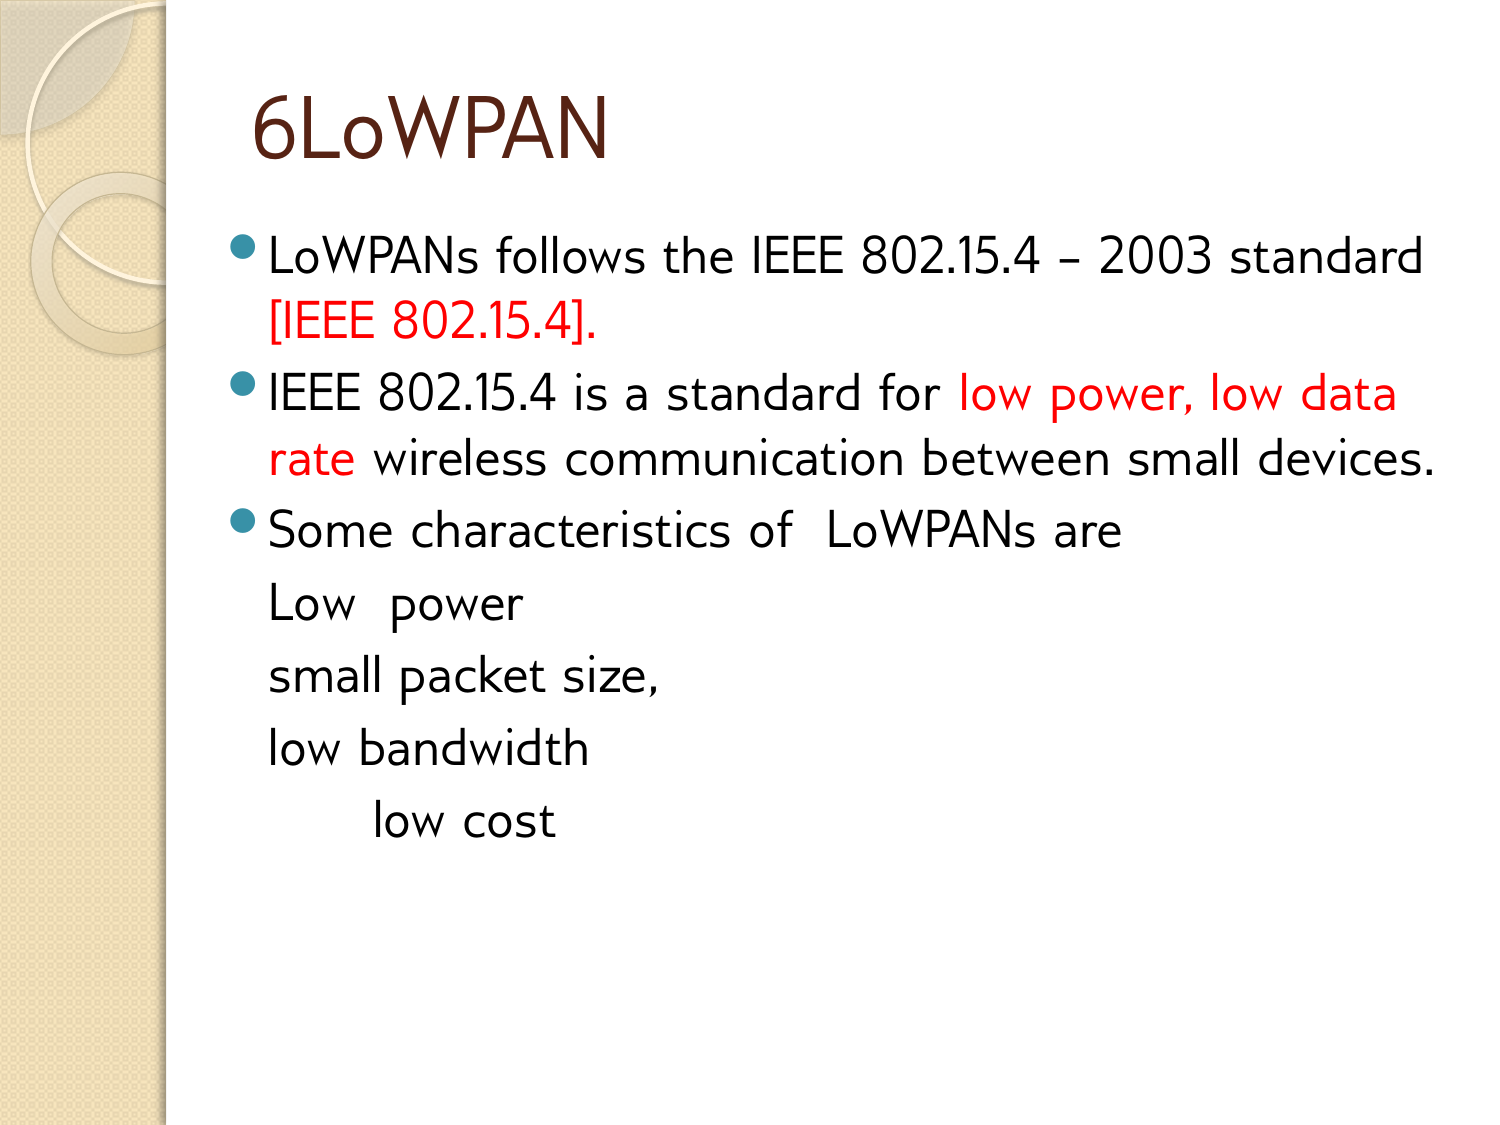

# 6LoWPAN
LoWPANs follows the IEEE 802.15.4 – 2003 standard [IEEE 802.15.4].
IEEE 802.15.4 is a standard for low power, low data rate wireless communication between small devices.
Some characteristics of  LoWPANs are
		Low  power
		small packet size,
		low bandwidth
         low cost